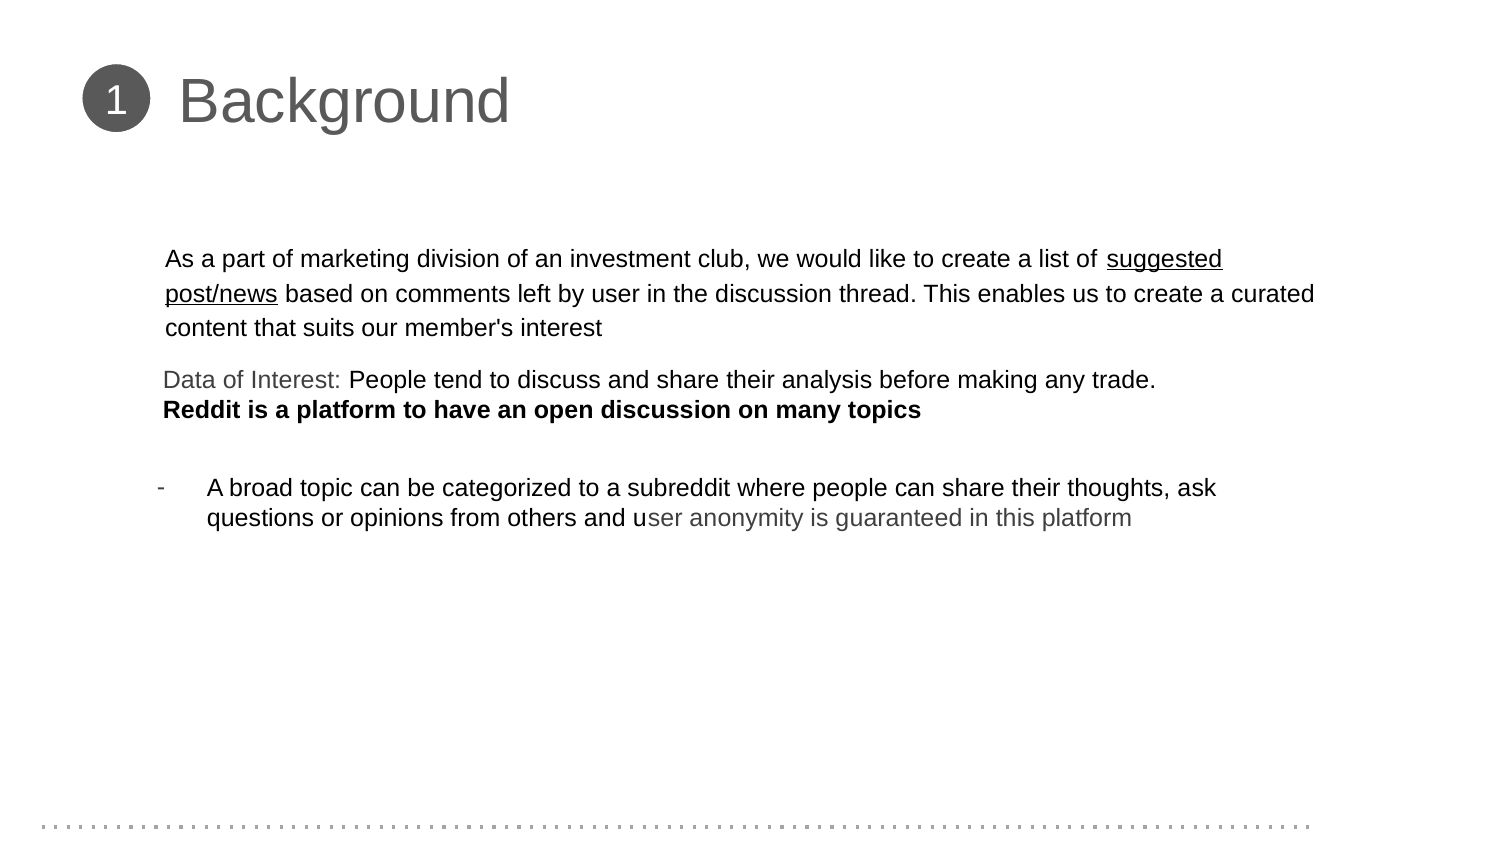

Background
1
As a part of marketing division of an investment club, we would like to create a list of suggested post/news based on comments left by user in the discussion thread. This enables us to create a curated content that suits our member's interest
Data of Interest: People tend to discuss and share their analysis before making any trade.
Reddit is a platform to have an open discussion on many topics
A broad topic can be categorized to a subreddit where people can share their thoughts, ask questions or opinions from others and user anonymity is guaranteed in this platform